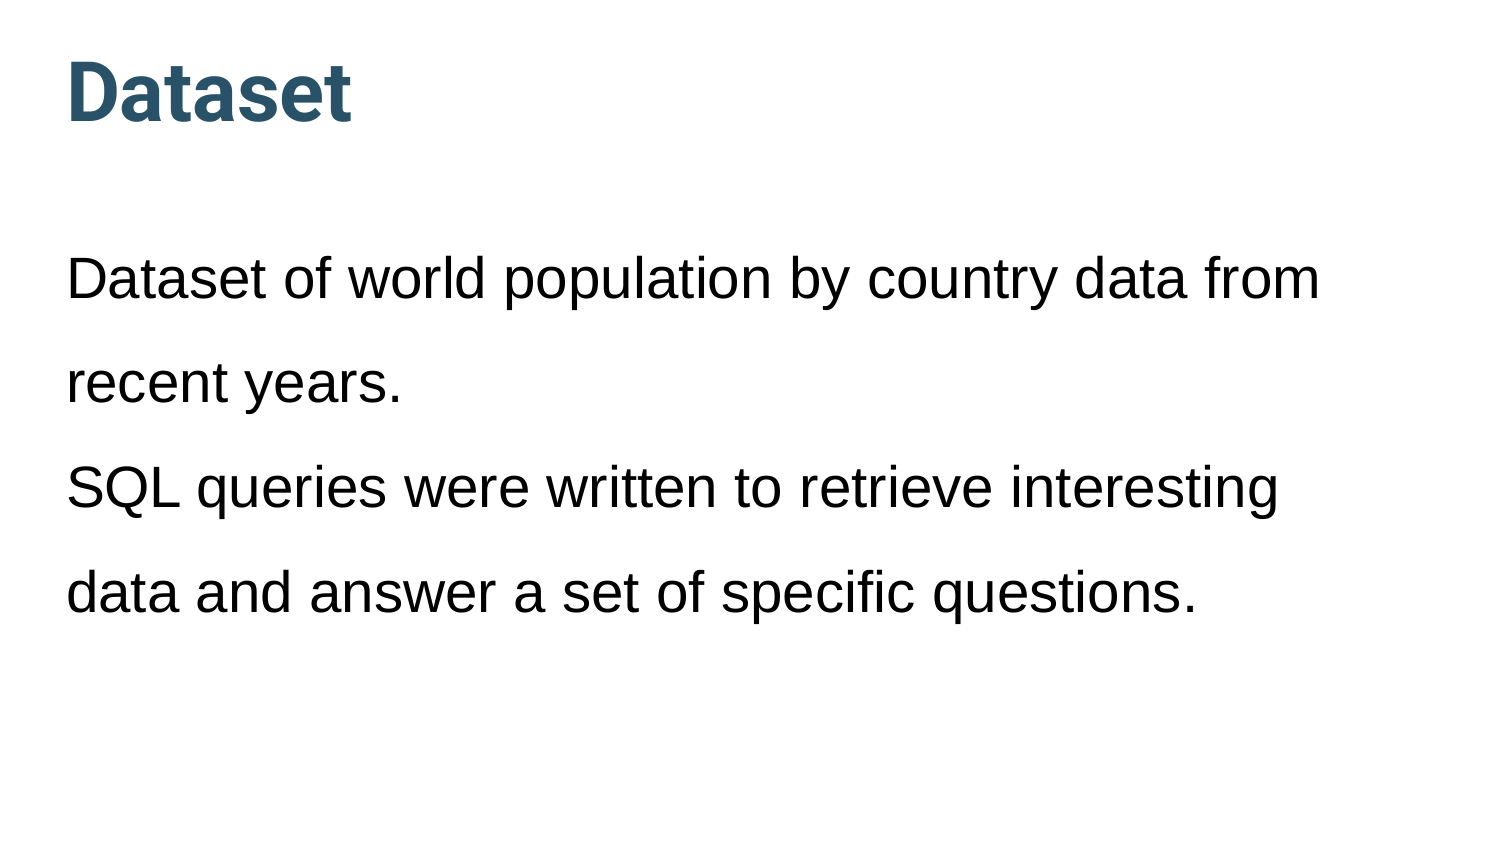

# Dataset
Dataset of world population by country data from recent years.
SQL queries were written to retrieve interesting data and answer a set of specific questions.